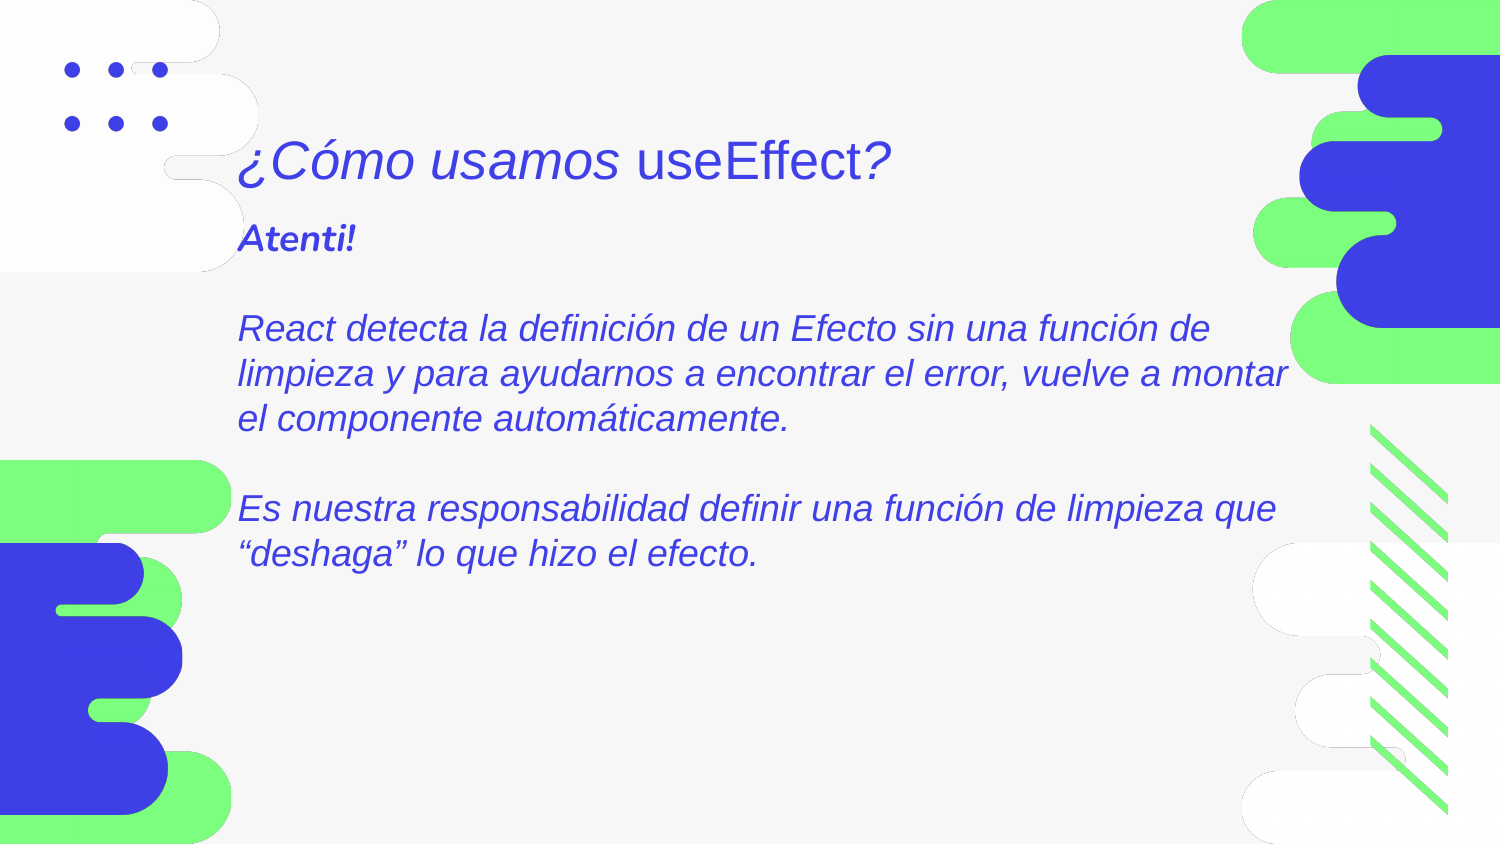

¿Cómo usamos useEffect?
Atenti!

React detecta la definición de un Efecto sin una función de limpieza y para ayudarnos a encontrar el error, vuelve a montar el componente automáticamente.

Es nuestra responsabilidad definir una función de limpieza que “deshaga” lo que hizo el efecto.